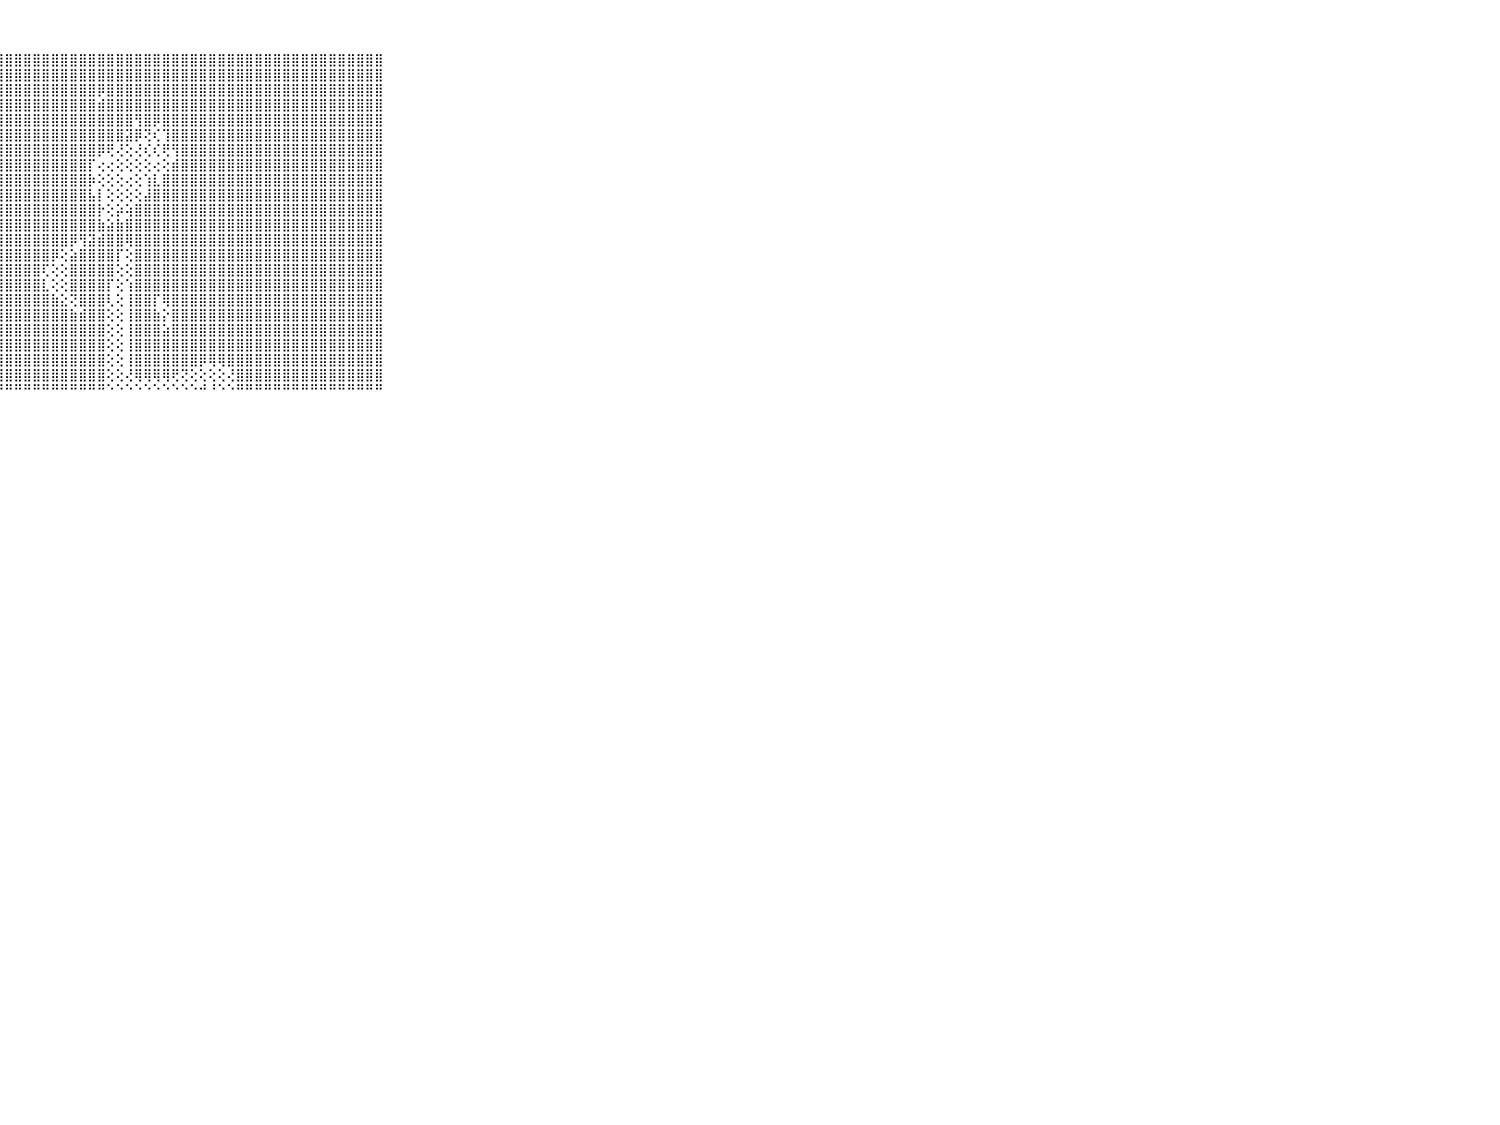

⠀⠀⠀⠀⠀⠀⠀⠀⠀⠀⠀⢕⣿⣿⣿⣿⣿⣿⣿⣿⣿⣿⣿⣿⣿⣿⣿⣿⣿⣿⣿⣿⣿⣿⣿⣿⣿⣿⣿⣿⣿⣿⣿⣿⣿⣿⣿⣿⣿⣿⣿⣿⣿⣿⣿⣿⣿⣿⣿⣿⣿⣿⣿⣿⣿⣿⣿⣿⣿⠀⠀⠀⠀⠀⠀⠀⠀⠀⠀⠀⠀
⠀⠀⠀⠀⠀⠀⠀⠀⠀⠀⠀⢕⣿⣿⣿⣿⣿⣿⣿⣿⣿⣿⣿⣿⣿⣿⣿⣿⣿⣿⣿⣿⣿⣿⣿⣿⣿⣿⣿⣿⣿⣿⣿⣿⣿⣿⣿⣿⣿⣿⣿⣿⣿⣿⣿⣿⣿⣿⣿⣿⣿⣿⣿⣿⣿⣿⣿⣿⣿⠀⠀⠀⠀⠀⠀⠀⠀⠀⠀⠀⠀
⠀⠀⠀⠀⠀⠀⠀⠀⠀⠀⠀⢕⣿⣿⣿⣿⣿⣿⣿⣿⣿⣿⣿⣿⣿⣿⣿⣿⣿⣿⣿⣿⣿⣿⣿⣿⣿⣿⡿⣿⣿⣿⣿⣿⣿⣿⣿⣿⣿⣿⣿⣿⣿⣿⣿⣿⣿⣿⣿⣿⣿⣿⣿⣿⣿⣿⣿⣿⣿⠀⠀⠀⠀⠀⠀⠀⠀⠀⠀⠀⠀
⠀⠀⠀⠀⠀⠀⠀⠀⠀⠀⠀⢕⣽⣿⣿⣿⣿⣿⣿⣿⣿⣿⣿⣿⣿⣿⣿⣿⣿⣿⣿⣿⣿⣿⣿⣿⣿⣿⣾⣿⣿⣿⣿⣿⣿⣿⣿⣿⣿⣿⣿⣿⣿⣿⣿⣿⣿⣿⣿⣿⣿⣿⣿⣿⣿⣿⣿⣿⣿⠀⠀⠀⠀⠀⠀⠀⠀⠀⠀⠀⠀
⠀⠀⠀⠀⠀⠀⠀⠀⠀⠀⠀⢕⣿⣿⣿⣿⣿⣿⣿⣿⣿⣿⣿⣿⣿⣿⣿⣿⣿⣿⣿⣿⣿⣿⣿⣿⣿⣿⣿⣿⣿⣿⢻⣿⡿⣿⣿⣿⣿⣿⣿⣿⣿⣿⣿⣿⣿⣿⣿⣿⣿⣿⣿⣿⣿⣿⣿⣿⣿⠀⠀⠀⠀⠀⠀⠀⠀⠀⠀⠀⠀
⠀⠀⠀⠀⠀⠀⠀⠀⠀⠀⠀⢅⣿⣿⣿⣿⣿⣿⣿⣿⣿⣿⣿⣿⣿⣿⣿⣿⣿⣿⣿⣿⣿⣿⣿⣿⣿⣿⣿⣿⣿⣽⡿⢝⢎⢹⣿⣿⣿⣿⣿⣿⣿⣿⣿⣿⣿⣿⣿⣿⣿⣿⣿⣿⣿⣿⣿⣿⣿⠀⠀⠀⠀⠀⠀⠀⠀⠀⠀⠀⠀
⠀⠀⠀⠀⠀⠀⠀⠀⠀⠀⠀⢕⣿⣿⣿⣿⣿⣿⣿⣿⣿⣿⣿⣿⣿⣿⣿⣿⣿⣿⣿⣿⣿⣿⣿⣿⣿⣿⡿⢟⢜⢕⢜⢎⢎⢟⢻⣿⣿⣿⣿⣿⣿⣿⣿⣿⣿⣿⣿⣿⣿⣿⣿⣿⣿⣿⣿⣿⣿⠀⠀⠀⠀⠀⠀⠀⠀⠀⠀⠀⠀
⠀⠀⠀⠀⠀⠀⠀⠀⠀⠀⠀⢕⣿⣿⣿⣿⣿⣿⣿⣿⣿⣿⣿⣿⣿⣿⣿⣿⣿⣿⣿⣿⣿⣿⣿⣿⣿⡏⢔⢔⢕⢕⢕⢕⢔⢕⣾⣿⣿⣿⣿⣿⣿⣿⣿⣿⣿⣿⣿⣿⣿⣿⣿⣿⣿⣿⣿⣿⣿⠀⠀⠀⠀⠀⠀⠀⠀⠀⠀⠀⠀
⠀⠀⠀⠀⠀⠀⠀⠀⠀⠀⠀⢕⣿⣿⣿⣿⣿⣿⣿⣿⣿⣿⣿⣿⣿⣿⣿⣿⣿⣿⣿⣿⣿⣿⣿⣿⣿⡷⢕⢕⢕⢔⢕⢱⣇⣿⣿⣿⣿⣿⣿⣿⣿⣿⣿⣿⣿⣿⣿⣿⣿⣿⣿⣿⣿⣿⣿⣿⣿⠀⠀⠀⠀⠀⠀⠀⠀⠀⠀⠀⠀
⠀⠀⠀⠀⠀⠀⠀⠀⠀⠀⠀⢀⣿⣿⣿⣿⣿⣿⣿⣿⣿⣿⣿⣿⣿⣿⣿⣿⣿⣿⣿⣿⣿⣿⣿⣿⣿⣧⡇⢕⢕⢕⢕⣼⣿⣿⣿⣿⣿⣿⣿⣿⣿⣿⣿⣿⣿⣿⣿⣿⣿⣿⣿⣿⣿⣿⣿⣿⣿⠀⠀⠀⠀⠀⠀⠀⠀⠀⠀⠀⠀
⠀⠀⠀⠀⠀⠀⠀⠀⠀⠀⠀⠁⣿⣿⣿⣿⣿⣿⣿⣿⣿⣿⣿⣿⣿⣿⣿⣿⣿⣿⣿⣿⣿⣿⣿⣿⣿⣿⡗⢕⡵⢵⣿⣿⣿⣿⣿⣿⣿⣿⣿⣿⣿⣿⣿⣿⣿⣿⣿⣿⣿⣿⣿⣿⣿⣿⣿⣿⣿⠀⠀⠀⠀⠀⠀⠀⠀⠀⠀⠀⠀
⠀⠀⠀⠀⠀⠀⠀⠀⠀⠀⠀⢄⣽⣿⣿⣿⣿⣿⣿⣿⣿⣿⣿⣿⣿⣿⣿⣿⣿⣿⣿⣿⣿⣿⣿⣿⣿⣿⣷⣵⣷⣿⣿⣿⣿⣿⣿⣿⣿⣿⣿⣿⣿⣿⣿⣿⣿⣿⣿⣿⣿⣿⣿⣿⣿⣿⣿⣿⣿⠀⠀⠀⠀⠀⠀⠀⠀⠀⠀⠀⠀
⠀⠀⠀⠀⠀⠀⠀⠀⠀⠀⠀⢕⢿⣿⣿⣿⣿⣿⣿⣿⣿⣿⣿⣿⣿⣿⣿⣿⣿⣿⣿⣿⣿⣿⣿⡿⢻⣽⣾⣿⣿⢿⣿⣿⣿⣿⣿⣿⣿⣿⣿⣿⣿⣿⣿⣿⣿⣿⣿⣿⣿⣿⣿⣿⣿⣿⣿⣿⣿⠀⠀⠀⠀⠀⠀⠀⠀⠀⠀⠀⠀
⠀⠀⠀⠀⠀⠀⠀⠀⠀⠀⠀⢕⣼⣿⣿⣿⣿⣿⣿⣿⣿⣿⣿⣿⣿⣿⣿⣿⣿⣿⣿⣿⣿⡿⢕⣵⣿⣿⣿⣿⡏⢕⣿⣿⣿⣿⣿⣿⣿⣿⣿⣿⣿⣿⣿⣿⣿⣿⣿⣿⣿⣿⣿⣿⣿⣿⣿⣿⣿⠀⠀⠀⠀⠀⠀⠀⠀⠀⠀⠀⠀
⠀⠀⠀⠀⠀⠀⠀⠀⠀⠀⠀⢕⣿⣿⣿⣿⣿⣿⣿⣿⣿⣿⣿⣿⣿⣿⣿⣿⣿⣿⣿⣿⢏⢕⢕⣿⣿⣿⣿⣿⢕⢕⣿⣿⣿⣿⣿⣿⣿⣿⣿⣿⣿⣿⣿⣿⣿⣿⣿⣿⣿⣿⣿⣿⣿⣿⣿⣿⣿⠀⠀⠀⠀⠀⠀⠀⠀⠀⠀⠀⠀
⠀⠀⠀⠀⠀⠀⠀⠀⠀⠀⠀⢕⣿⣿⣿⣿⣿⣿⣿⣿⣿⣿⣿⣿⣿⣿⣿⣿⣿⣿⣿⣿⣇⢕⢕⣿⣿⣿⣿⡏⢕⢱⣿⣿⣿⣿⣿⣿⣿⣿⣿⣿⣿⣿⣿⣿⣿⣿⣿⣿⣿⣿⣿⣿⣿⣿⣿⣿⣿⠀⠀⠀⠀⠀⠀⠀⠀⠀⠀⠀⠀
⠀⠀⠀⠀⠀⠀⠀⠀⠀⠀⠀⢕⣿⣿⣿⣿⣿⣿⣿⣿⣿⣿⣿⣿⣿⣿⣿⣿⣿⣿⣿⣿⣿⣷⣕⢝⣿⣿⣿⢇⢕⢸⣿⣿⡏⢿⣿⣿⣿⣿⣿⣿⣿⣿⣿⣿⣿⣿⣿⣿⣿⣿⣿⣿⣿⣿⣿⣿⣿⠀⠀⠀⠀⠀⠀⠀⠀⠀⠀⠀⠀
⠀⠀⠀⠀⠀⠀⠀⠀⠀⠀⠀⢕⣿⣿⣿⣿⣿⣿⣿⣿⣿⣿⣿⣿⣿⣿⣿⣿⣿⣿⣿⣿⣿⣿⣿⣷⣾⣿⣿⢕⢕⢸⣿⣿⣷⡕⣿⣿⣿⣿⣿⣿⣿⣿⣿⣿⣿⣿⣿⣿⣿⣿⣿⣿⣿⣿⣿⣿⣿⠀⠀⠀⠀⠀⠀⠀⠀⠀⠀⠀⠀
⠀⠀⠀⠀⠀⠀⠀⠀⠀⠀⠀⢕⣿⣿⣿⣿⣿⣿⣿⣿⣿⣿⣿⣿⣿⣿⣿⣿⣿⣿⣿⣿⣿⣿⣿⣿⣿⣿⣿⢕⢕⢸⣿⣿⣿⣵⣿⣿⣿⣿⣿⣿⣿⣿⣿⣿⣿⣿⣿⣿⣿⣿⣿⣿⣿⣿⣿⣿⣿⠀⠀⠀⠀⠀⠀⠀⠀⠀⠀⠀⠀
⠀⠀⠀⠀⠀⠀⠀⠀⠀⠀⠀⢕⣿⣿⣿⣿⣿⣿⣿⣿⣿⣿⣿⣿⣿⣿⣿⣿⣿⣿⣿⣿⣿⣿⣿⣿⣿⣿⣿⢕⢕⢸⣿⣿⣿⣿⣿⣿⣿⣿⣿⣿⣿⣿⣿⣿⣿⣿⣿⣿⣿⣿⣿⣿⣿⣿⣿⣿⣿⠀⠀⠀⠀⠀⠀⠀⠀⠀⠀⠀⠀
⠀⠀⠀⠀⠀⠀⠀⠀⠀⠀⠀⢕⣿⣿⣿⣿⣿⣿⣿⣿⣿⣿⣿⣿⣿⣿⣿⣿⣿⣿⣿⣿⣿⣿⣿⣿⣿⣿⣿⢕⢕⢸⣿⣿⣿⣿⣿⣿⣿⡿⢿⢿⣿⣿⣿⣿⣿⣿⣿⣿⣿⣿⣿⣿⣿⣿⣿⣿⣿⠀⠀⠀⠀⠀⠀⠀⠀⠀⠀⠀⠀
⠀⠀⠀⠀⠀⠀⠀⠀⠀⠀⠀⢱⣿⣿⣿⣿⣿⣿⣿⣿⣿⣿⣿⣿⣿⣿⣿⣿⣿⣿⣿⣿⣿⣿⣿⣿⣿⣿⣿⢕⢕⢜⢿⢿⢿⢿⢟⢝⢕⢕⢕⢕⢜⣿⣿⣿⣿⣿⣿⣿⣿⣿⣿⣿⣿⣿⣿⣿⣿⠀⠀⠀⠀⠀⠀⠀⠀⠀⠀⠀⠀
⠀⠀⠀⠀⠀⠀⠀⠀⠀⠀⠀⠘⠛⠛⠛⠛⠛⠛⠛⠛⠛⠛⠛⠛⠛⠛⠛⠛⠛⠛⠛⠛⠛⠛⠛⠛⠛⠛⠛⠑⠑⠑⠑⠑⠑⠑⠑⠑⠑⠚⠘⠑⠑⠛⠛⠛⠛⠛⠛⠛⠛⠛⠛⠛⠛⠛⠛⠛⠛⠀⠀⠀⠀⠀⠀⠀⠀⠀⠀⠀⠀